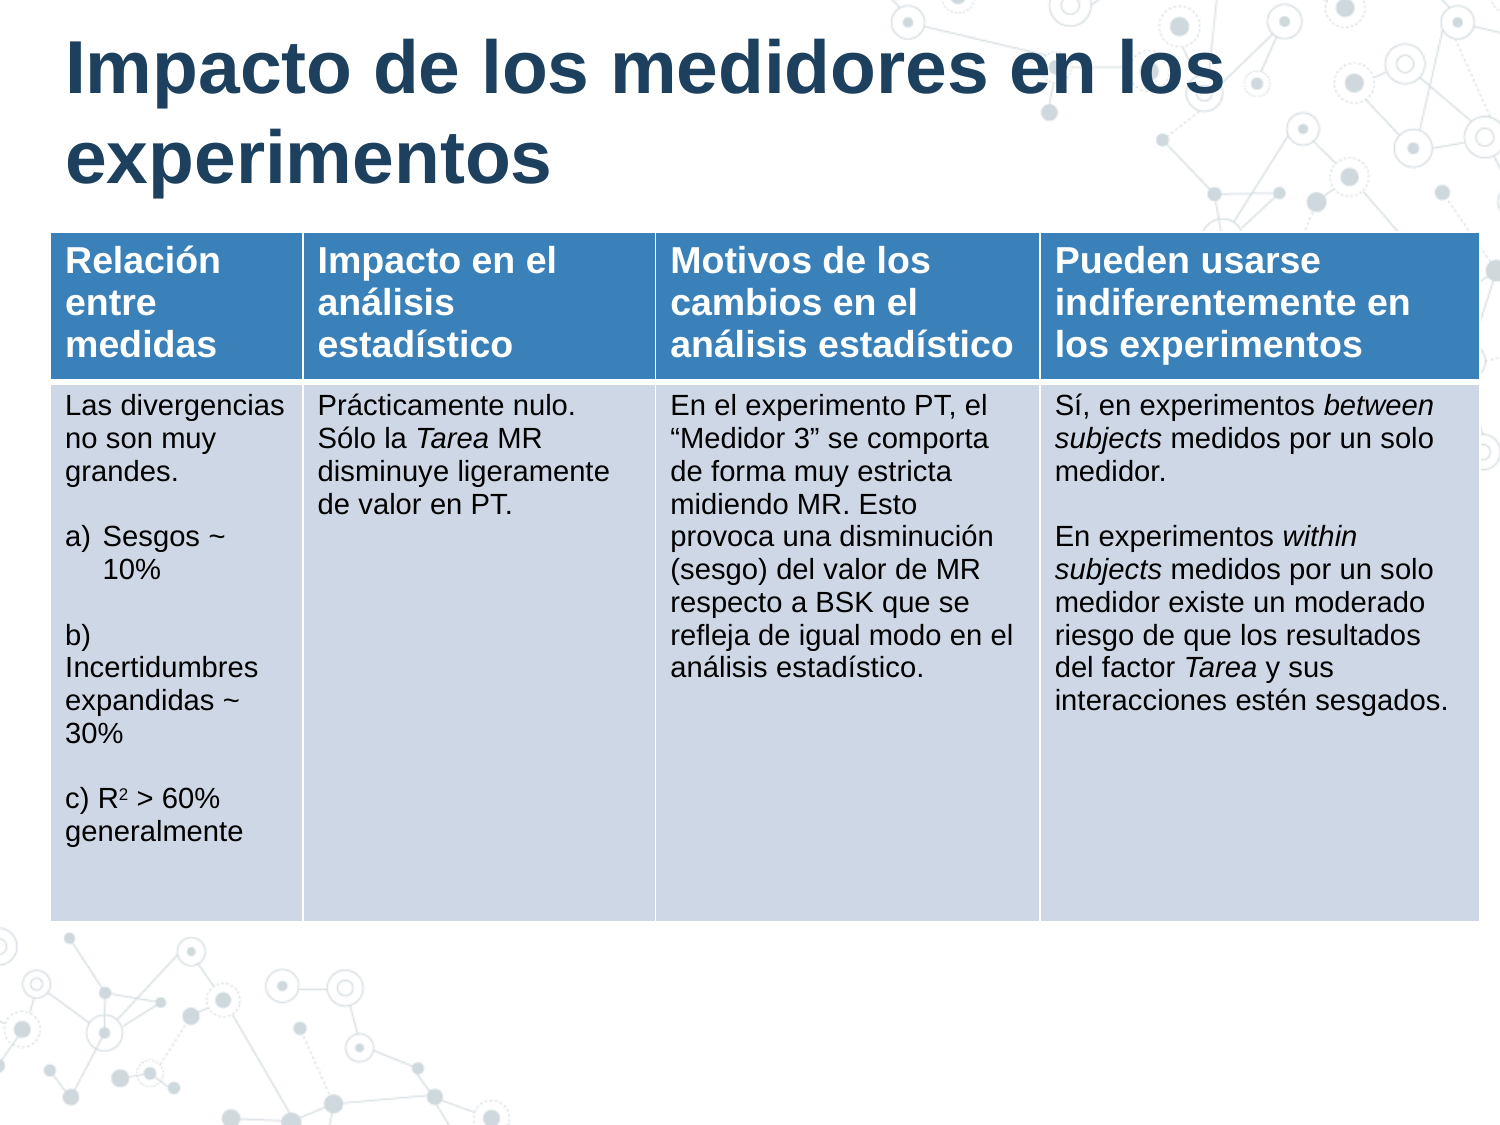

# Impacto de los medidores en los experimentos
| Relación entre medidas | Impacto en el análisis estadístico | Motivos de los cambios en el análisis estadístico | Pueden usarse indiferentemente en los experimentos |
| --- | --- | --- | --- |
| Las divergencias no son muy grandes. Sesgos ~ 10% b) Incertidumbres expandidas ~ 30% c) R2 > 60% generalmente | Prácticamente nulo. Sólo la Tarea MR disminuye ligeramente de valor en PT. | En el experimento PT, el “Medidor 3” se comporta de forma muy estricta midiendo MR. Esto provoca una disminución (sesgo) del valor de MR respecto a BSK que se refleja de igual modo en el análisis estadístico. | Sí, en experimentos between subjects medidos por un solo medidor. En experimentos within subjects medidos por un solo medidor existe un moderado riesgo de que los resultados del factor Tarea y sus interacciones estén sesgados. |